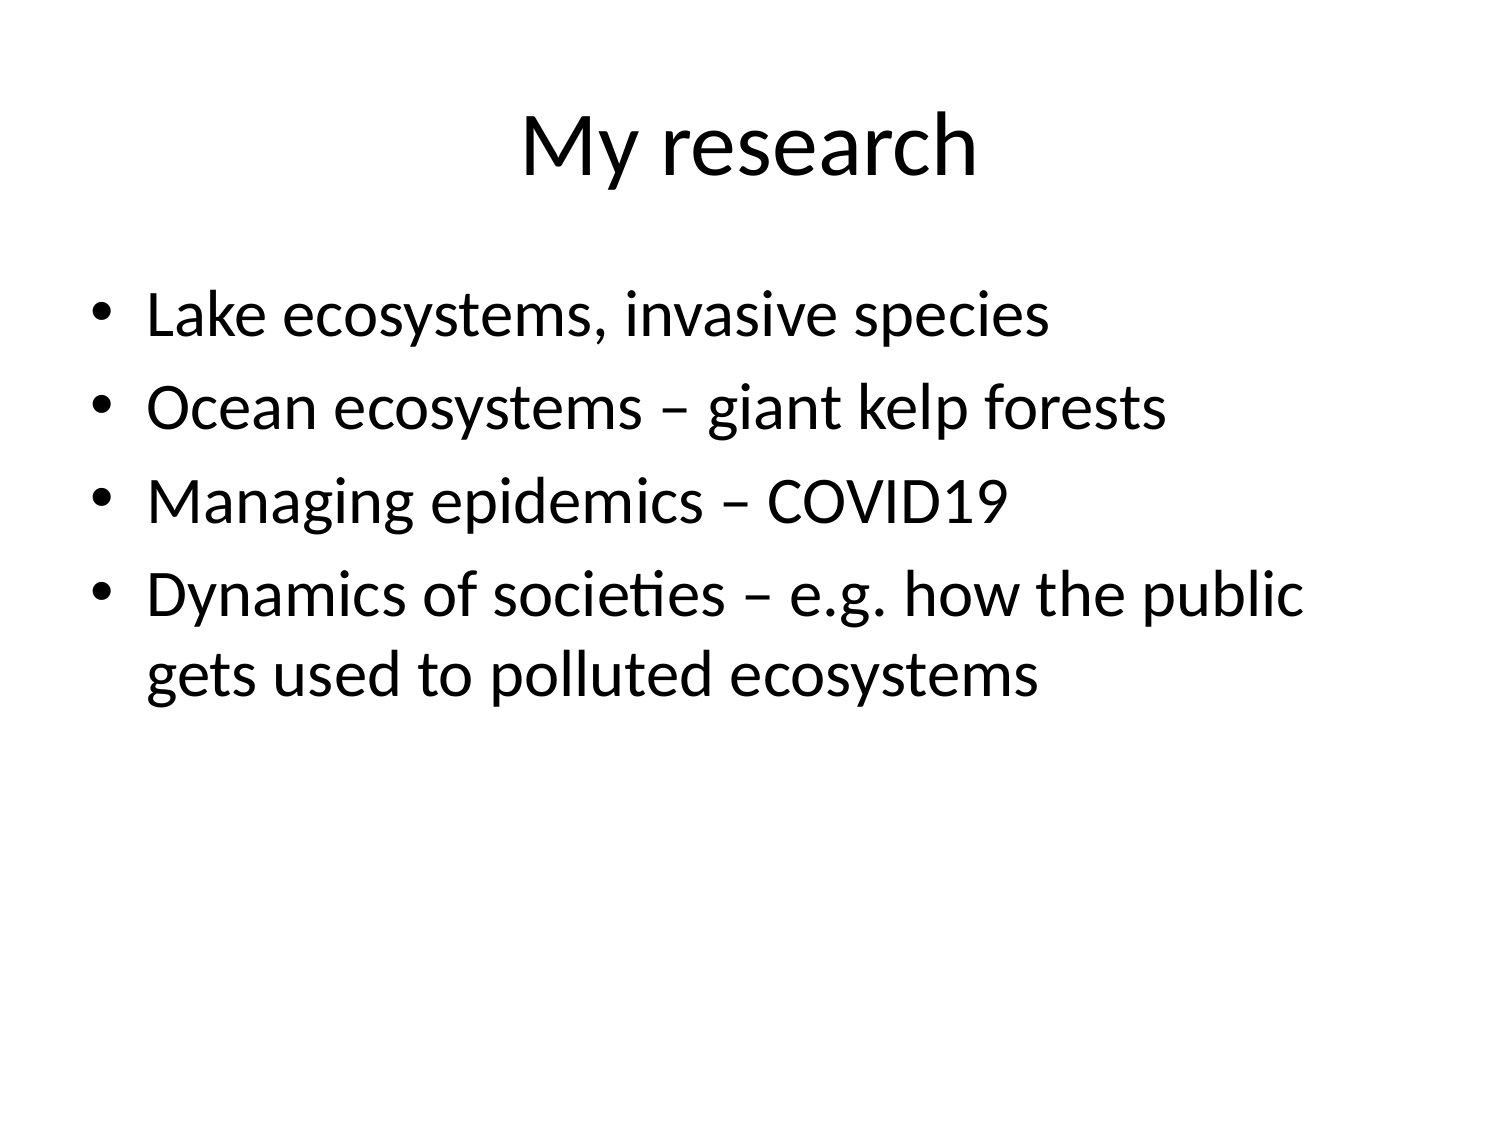

# My research
Lake ecosystems, invasive species
Ocean ecosystems – giant kelp forests
Managing epidemics – COVID19
Dynamics of societies – e.g. how the public gets used to polluted ecosystems